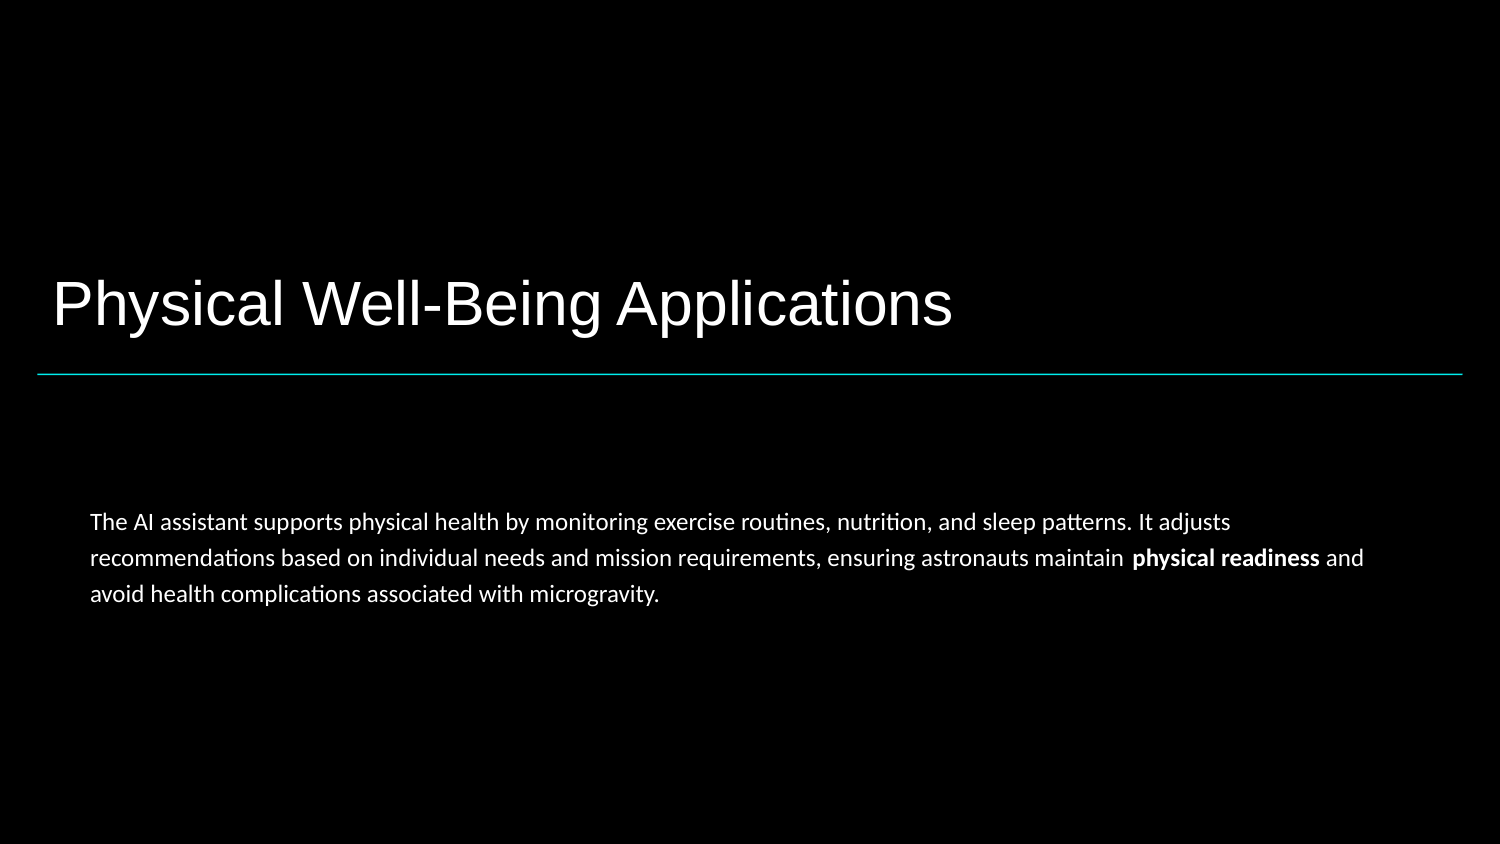

# Physical Well-Being Applications
The AI assistant supports physical health by monitoring exercise routines, nutrition, and sleep patterns. It adjusts recommendations based on individual needs and mission requirements, ensuring astronauts maintain physical readiness and avoid health complications associated with microgravity.